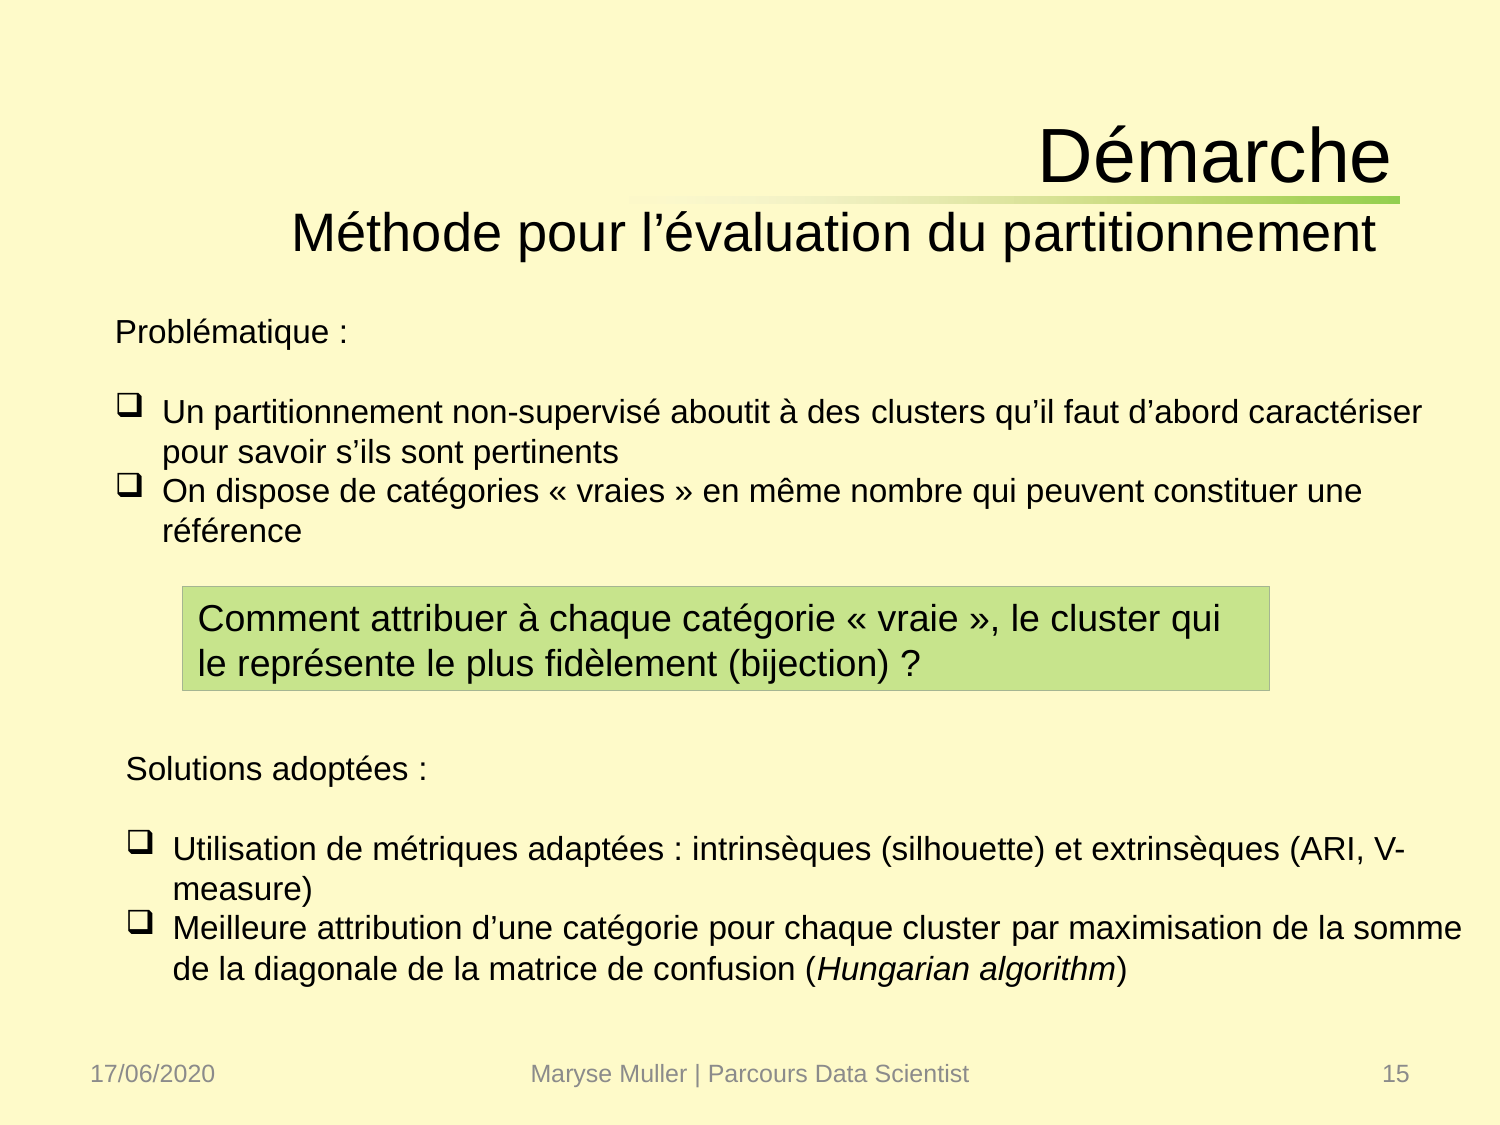

# Démarche Méthode pour l’évaluation du partitionnement

Problématique :

Un partitionnement non-supervisé aboutit à des clusters qu’il faut d’abord caractériser pour savoir s’ils sont pertinents
On dispose de catégories « vraies » en même nombre qui peuvent constituer une référence

Comment attribuer à chaque catégorie « vraie », le cluster qui le représente le plus fidèlement (bijection) ?
Solutions adoptées :

Utilisation de métriques adaptées : intrinsèques (silhouette) et extrinsèques (ARI, V-measure)
Meilleure attribution d’une catégorie pour chaque cluster par maximisation de la somme de la diagonale de la matrice de confusion (Hungarian algorithm)
17/06/2020
Maryse Muller | Parcours Data Scientist
15